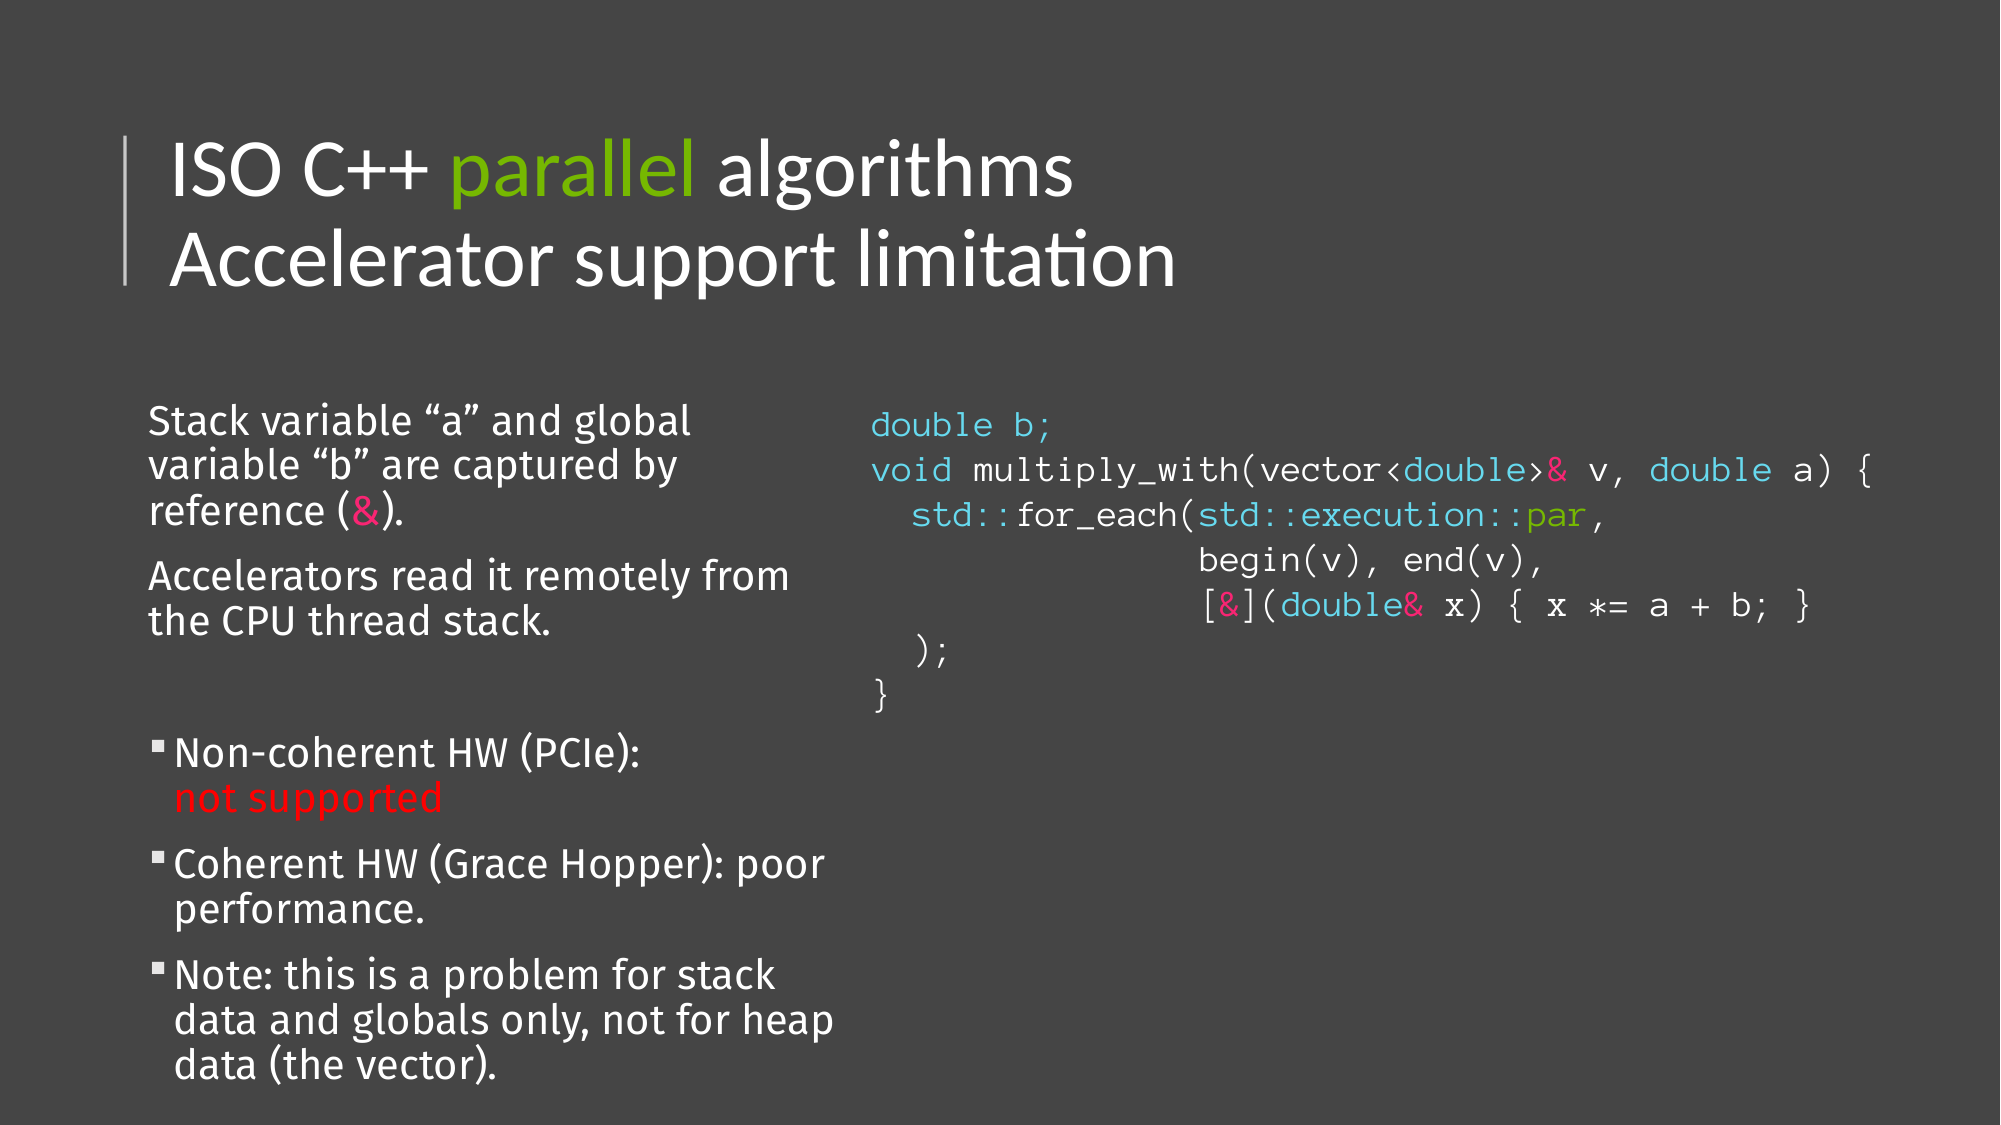

# ISO C++ parallel algorithms Accelerator support limitation
Stack variable “a” and global variable “b” are captured by reference (&).
Accelerators read it remotely from the CPU thread stack.

Non-coherent HW (PCIe):
not supported
Coherent HW (Grace Hopper): poor performance.
Note: this is a problem for stack data and globals only, not for heap data (the vector).
double b;
void multiply_with(vector<double>& v, double a) {
  std::for_each(std::execution::par,
                begin(v), end(v),
                [&](double& x) { x *= a + b; }
  );
}